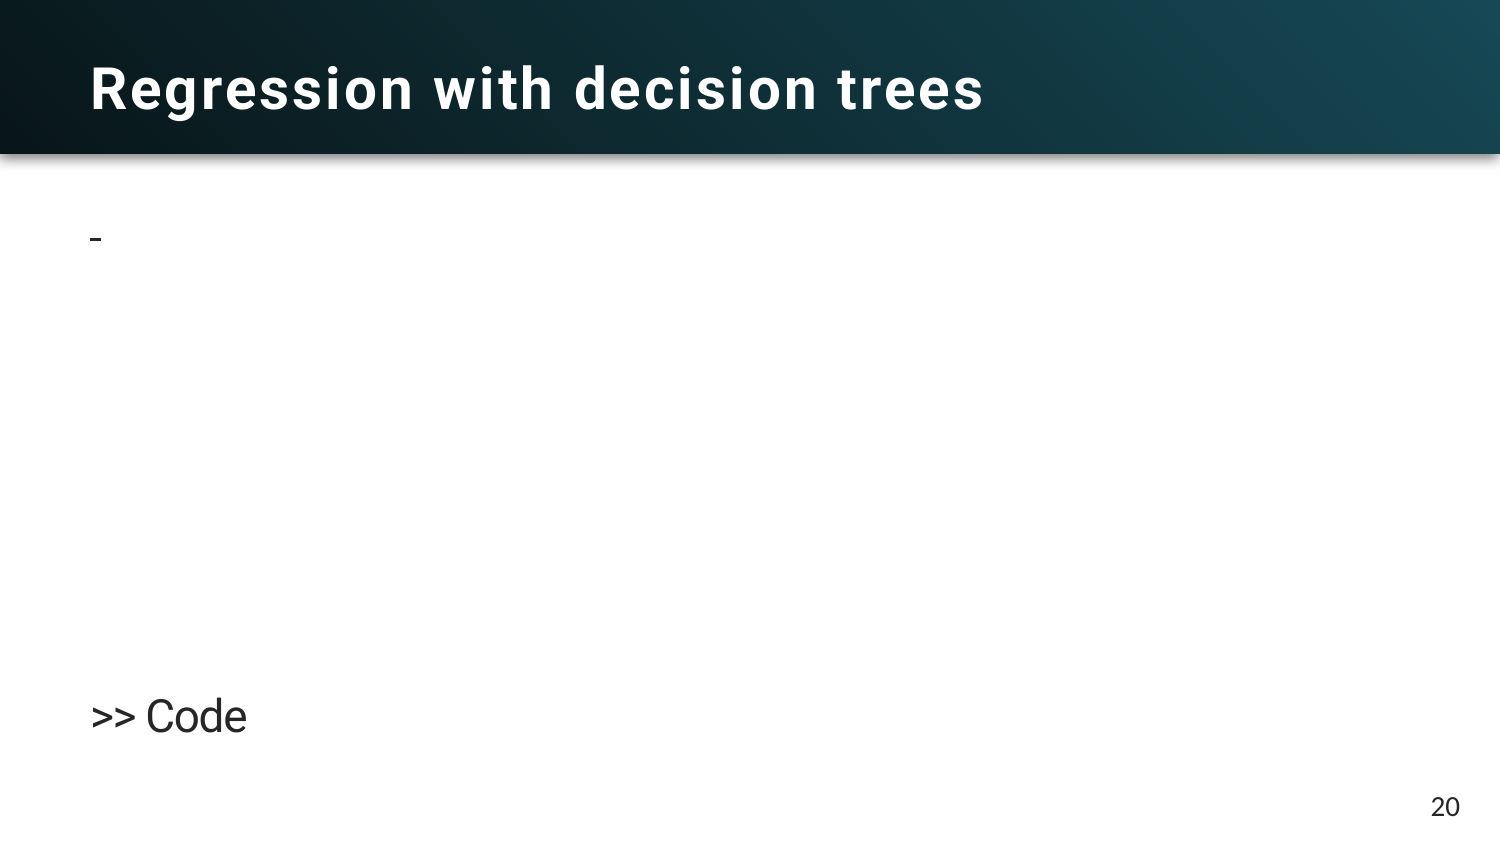

# Regression with decision trees

>> Code
20